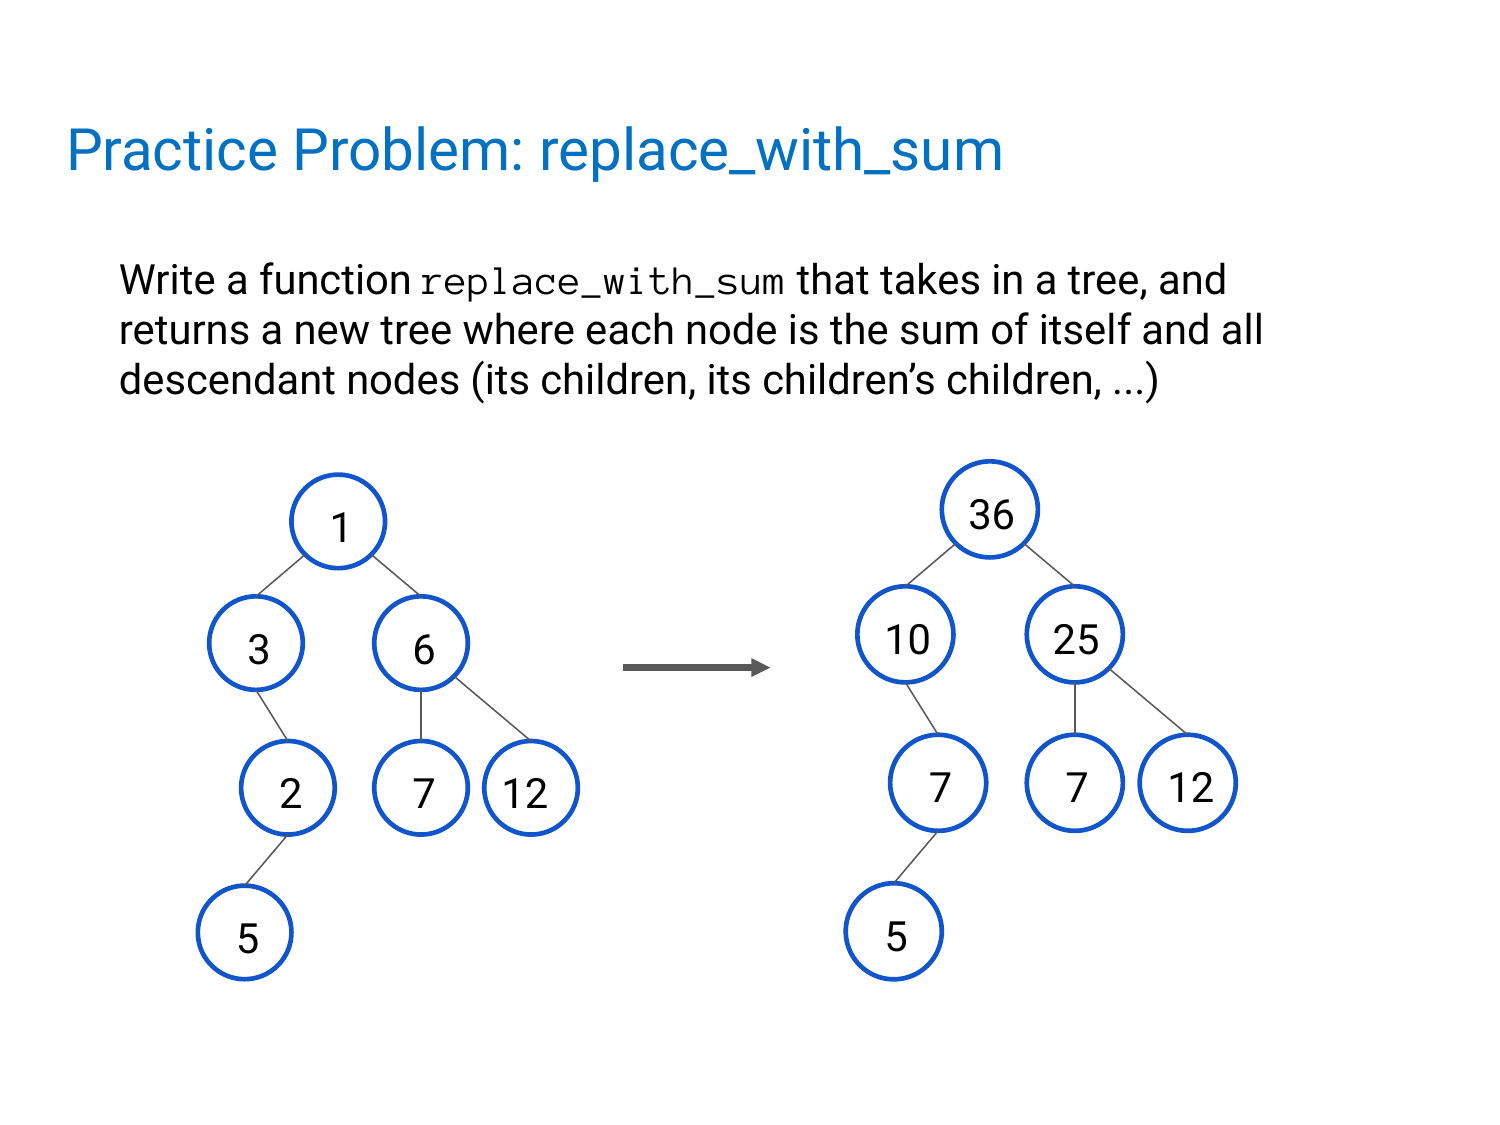

# Practice Problem: replace_with_sum
Write a function replace_with_sum that takes in a tree, and returns a new tree where each node is the sum of itself and all descendant nodes (its children, its children’s children, ...)

36

1

10
25
3
6

7
7
12
2
7
12

5
5